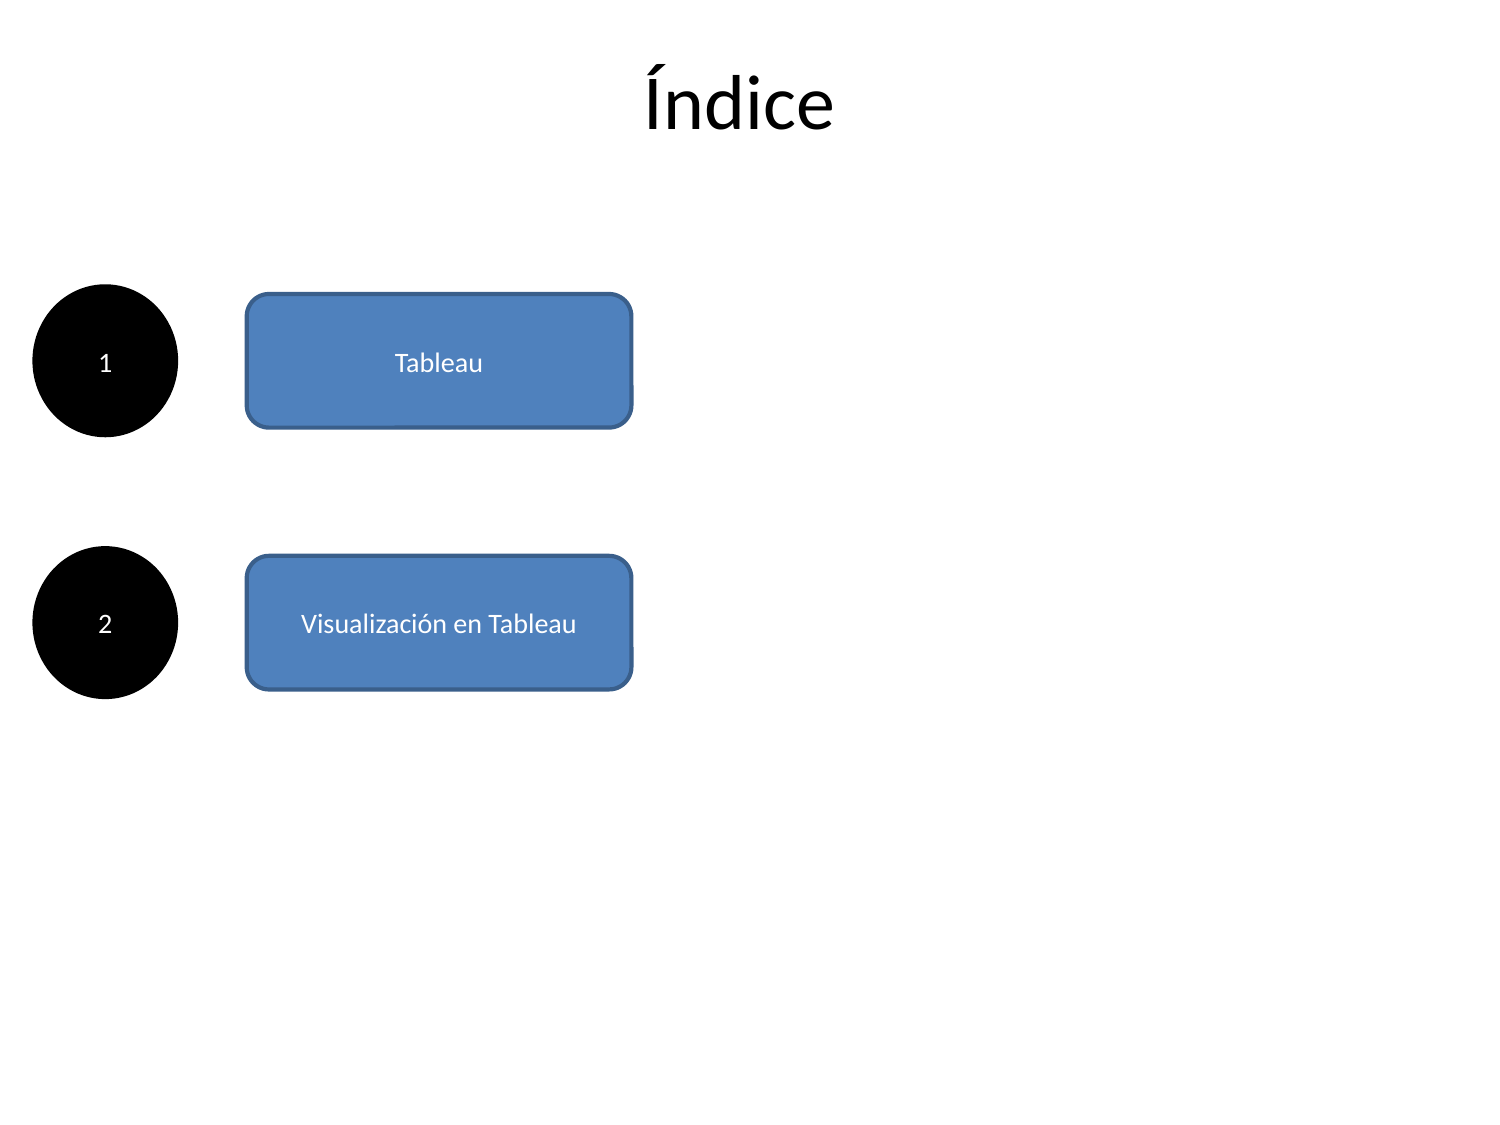

# Índice
1
Tableau
2
Visualización en Tableau